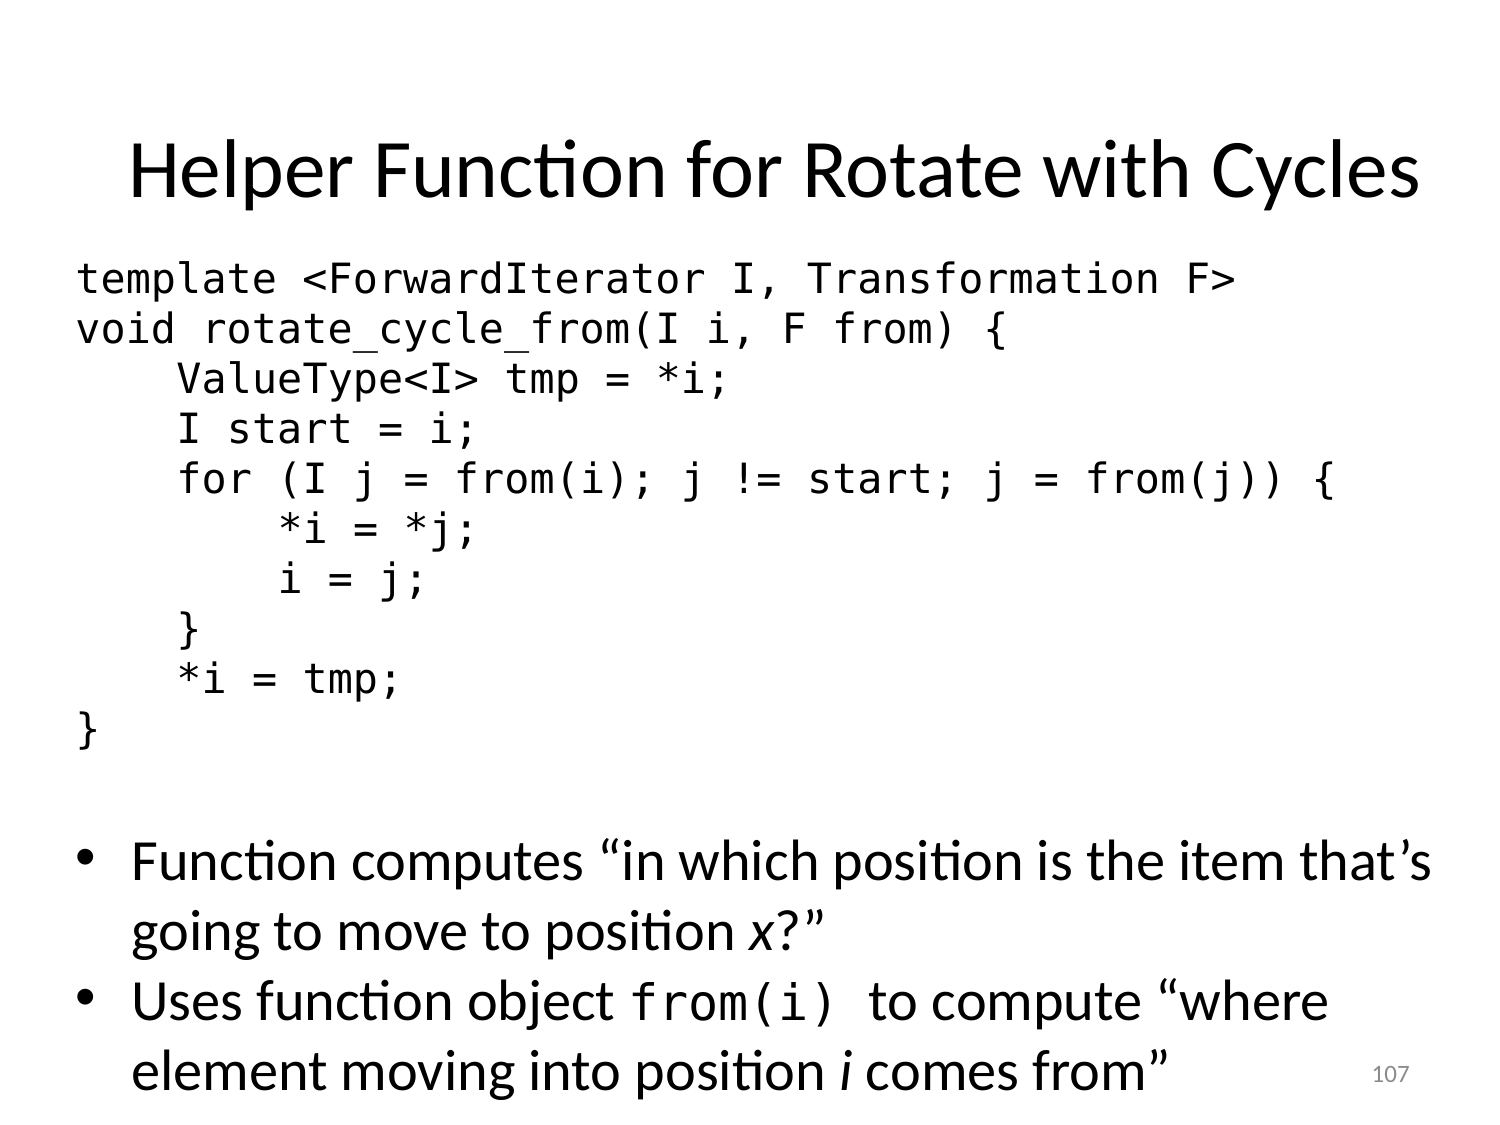

#
Helper Function for Rotate with Cycles
template <ForwardIterator I, Transformation F>
void rotate_cycle_from(I i, F from) {
    ValueType<I> tmp = *i;
    I start = i;
    for (I j = from(i); j != start; j = from(j)) {
        *i = *j;
        i = j;
    }
    *i = tmp;
}

Function computes “in which position is the item that’s going to move to position x?”
Uses function object from(i) to compute “where element moving into position i comes from”

107